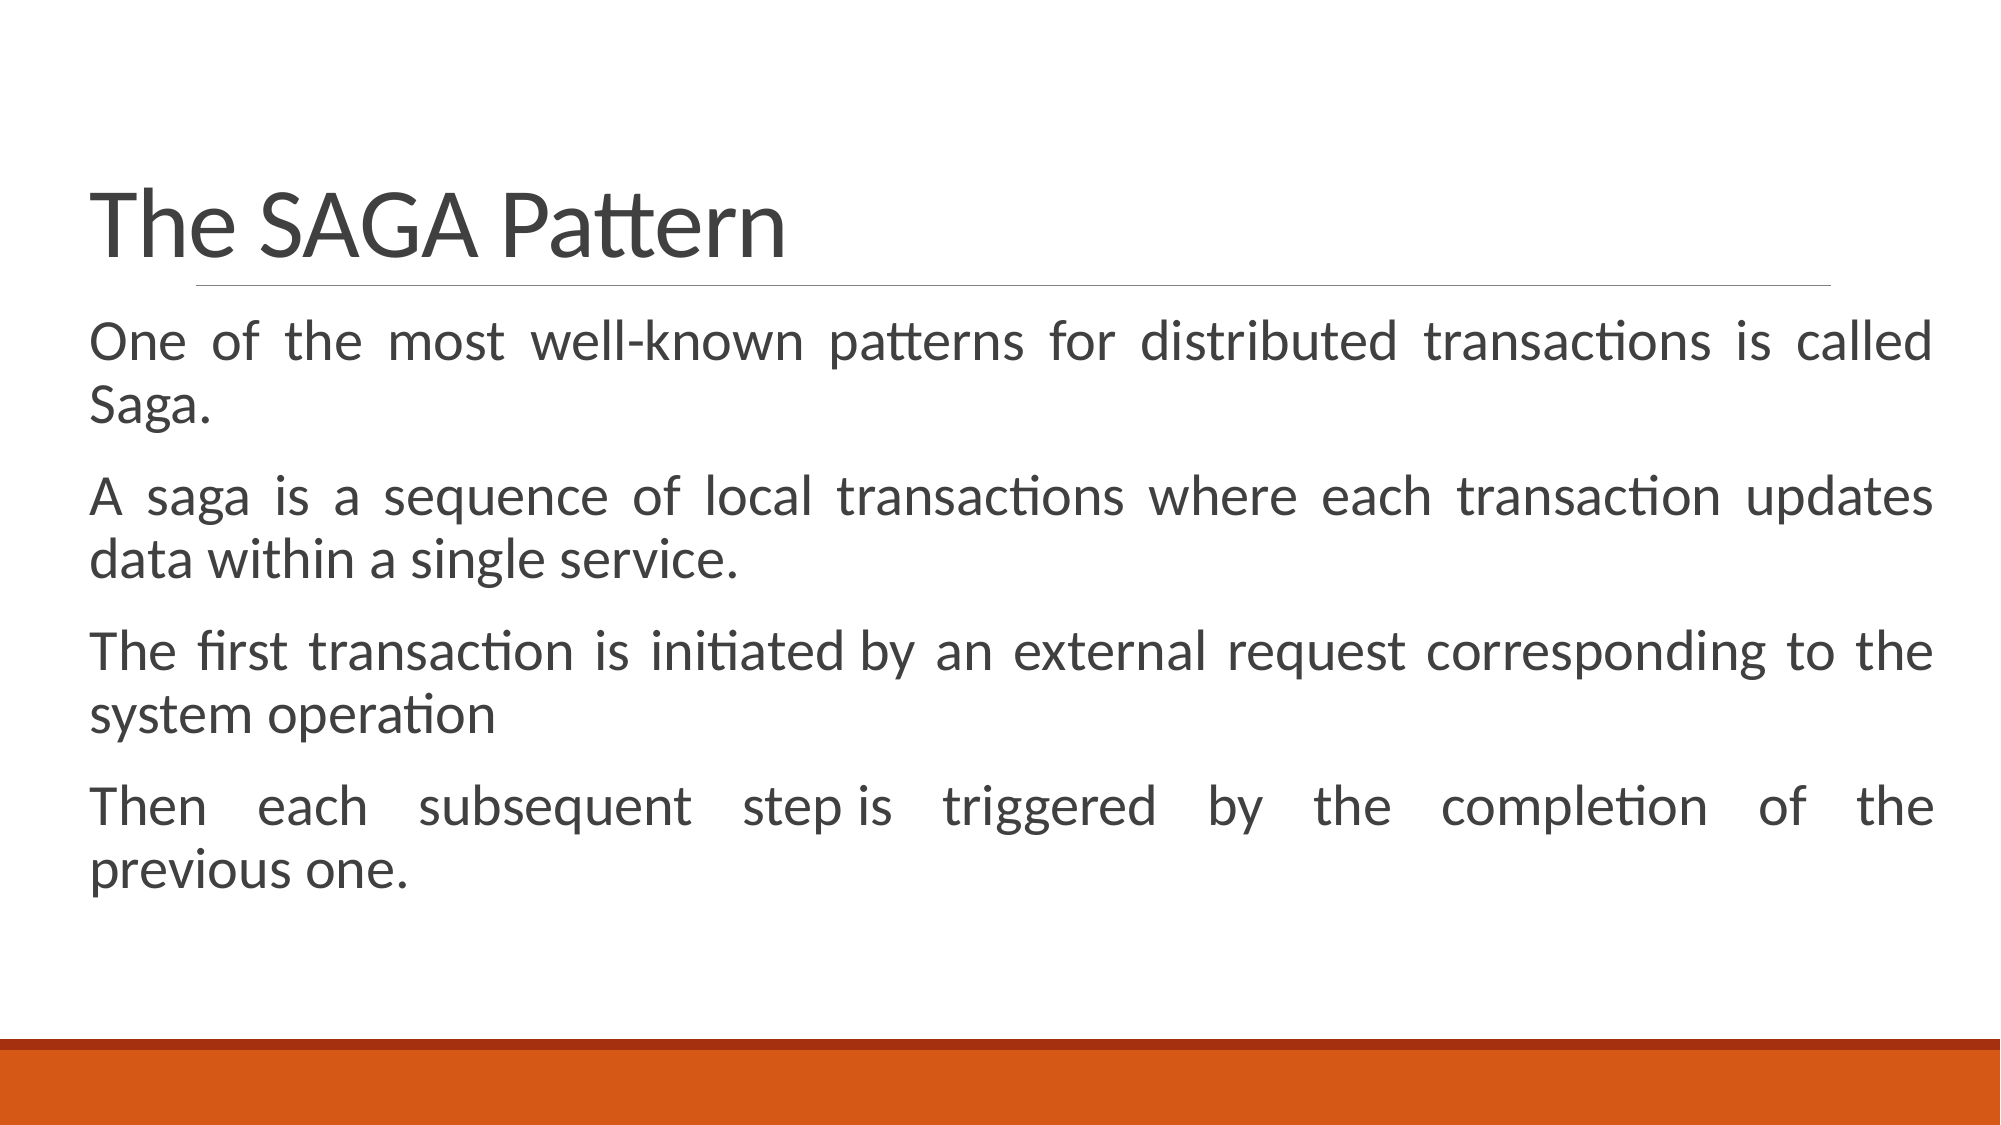

# The SAGA Pattern
One of the most well-known patterns for distributed transactions is called Saga.
A saga is a sequence of local transactions where each transaction updates data within a single service.
The first transaction is initiated by an external request corresponding to the system operation
Then each subsequent step is triggered by the completion of the previous one.